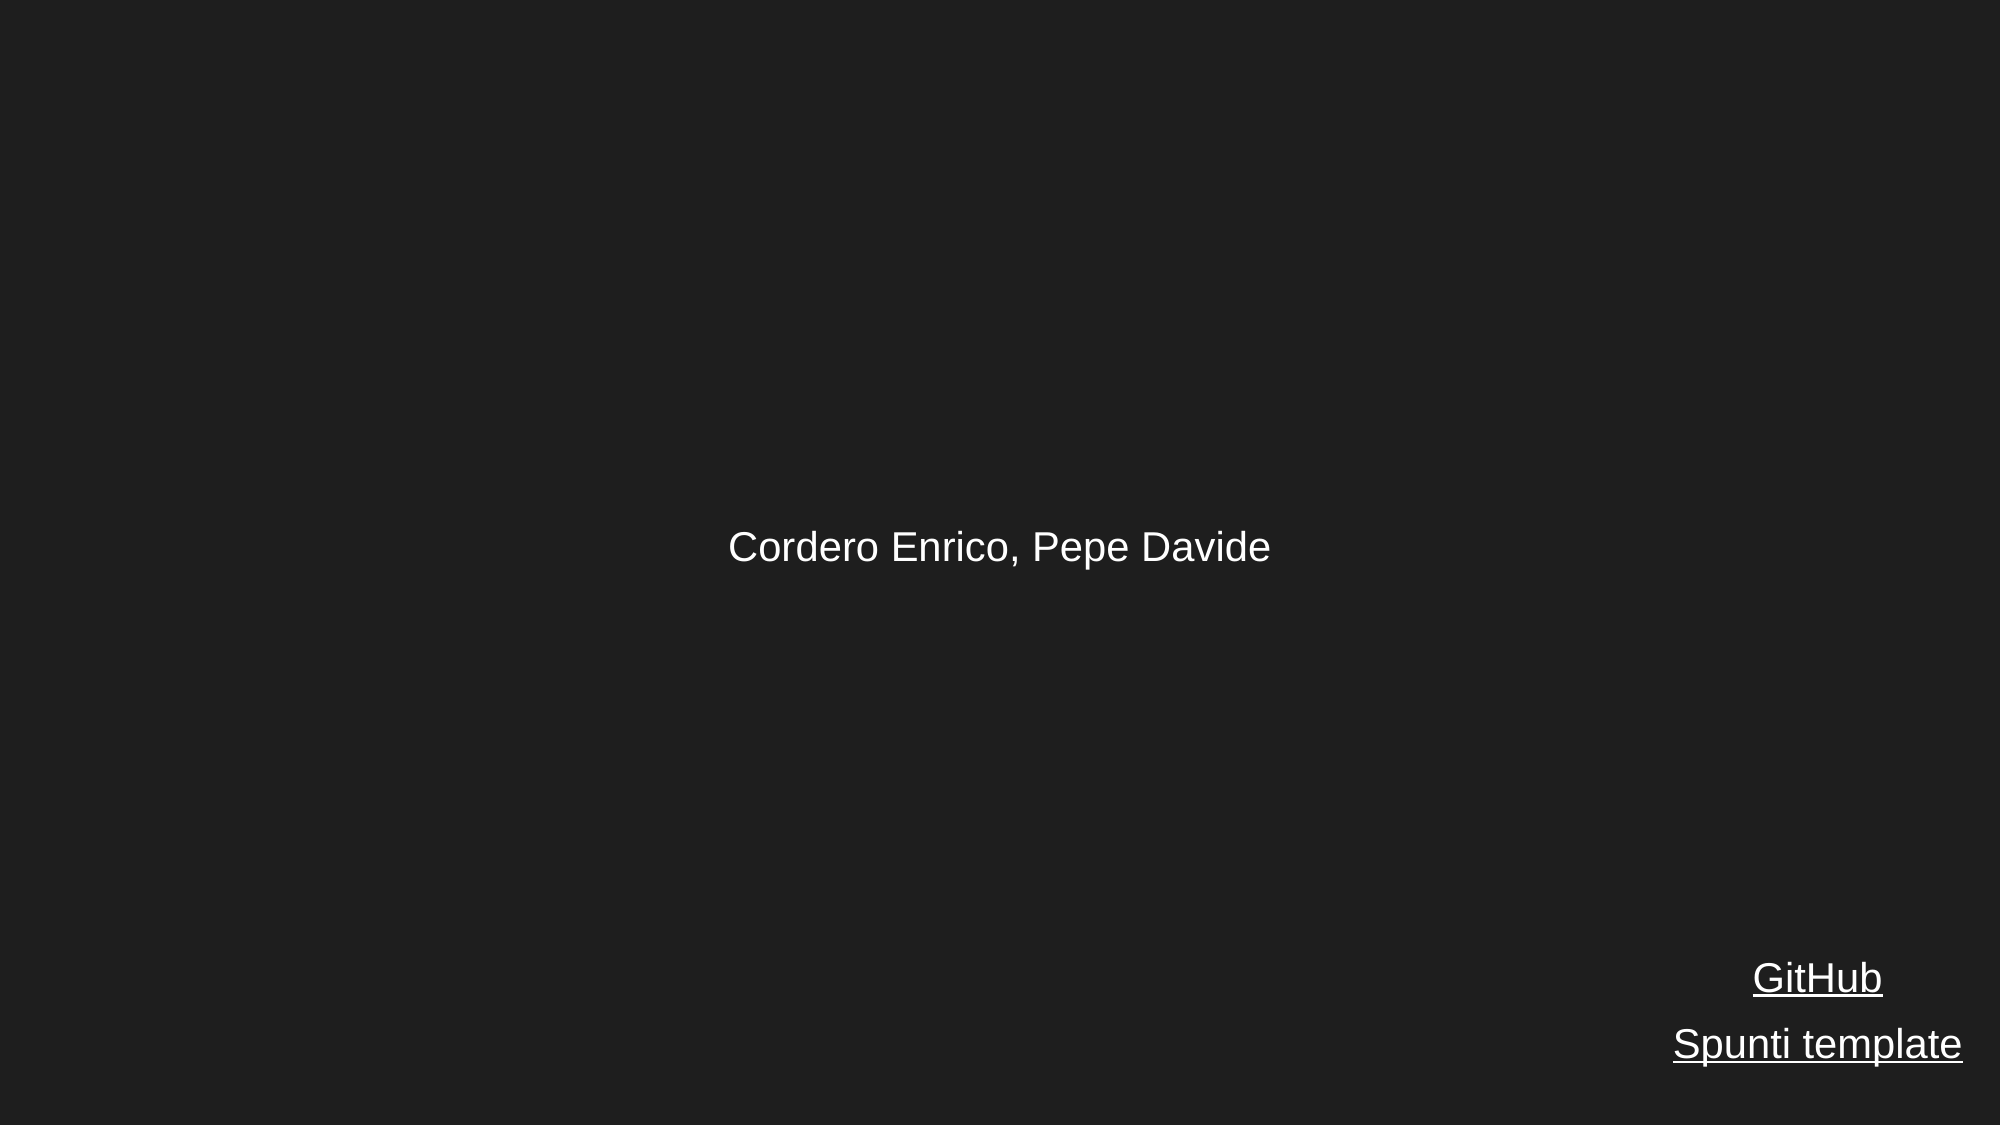

# Cordero Enrico, Pepe Davide
GitHub
Spunti template